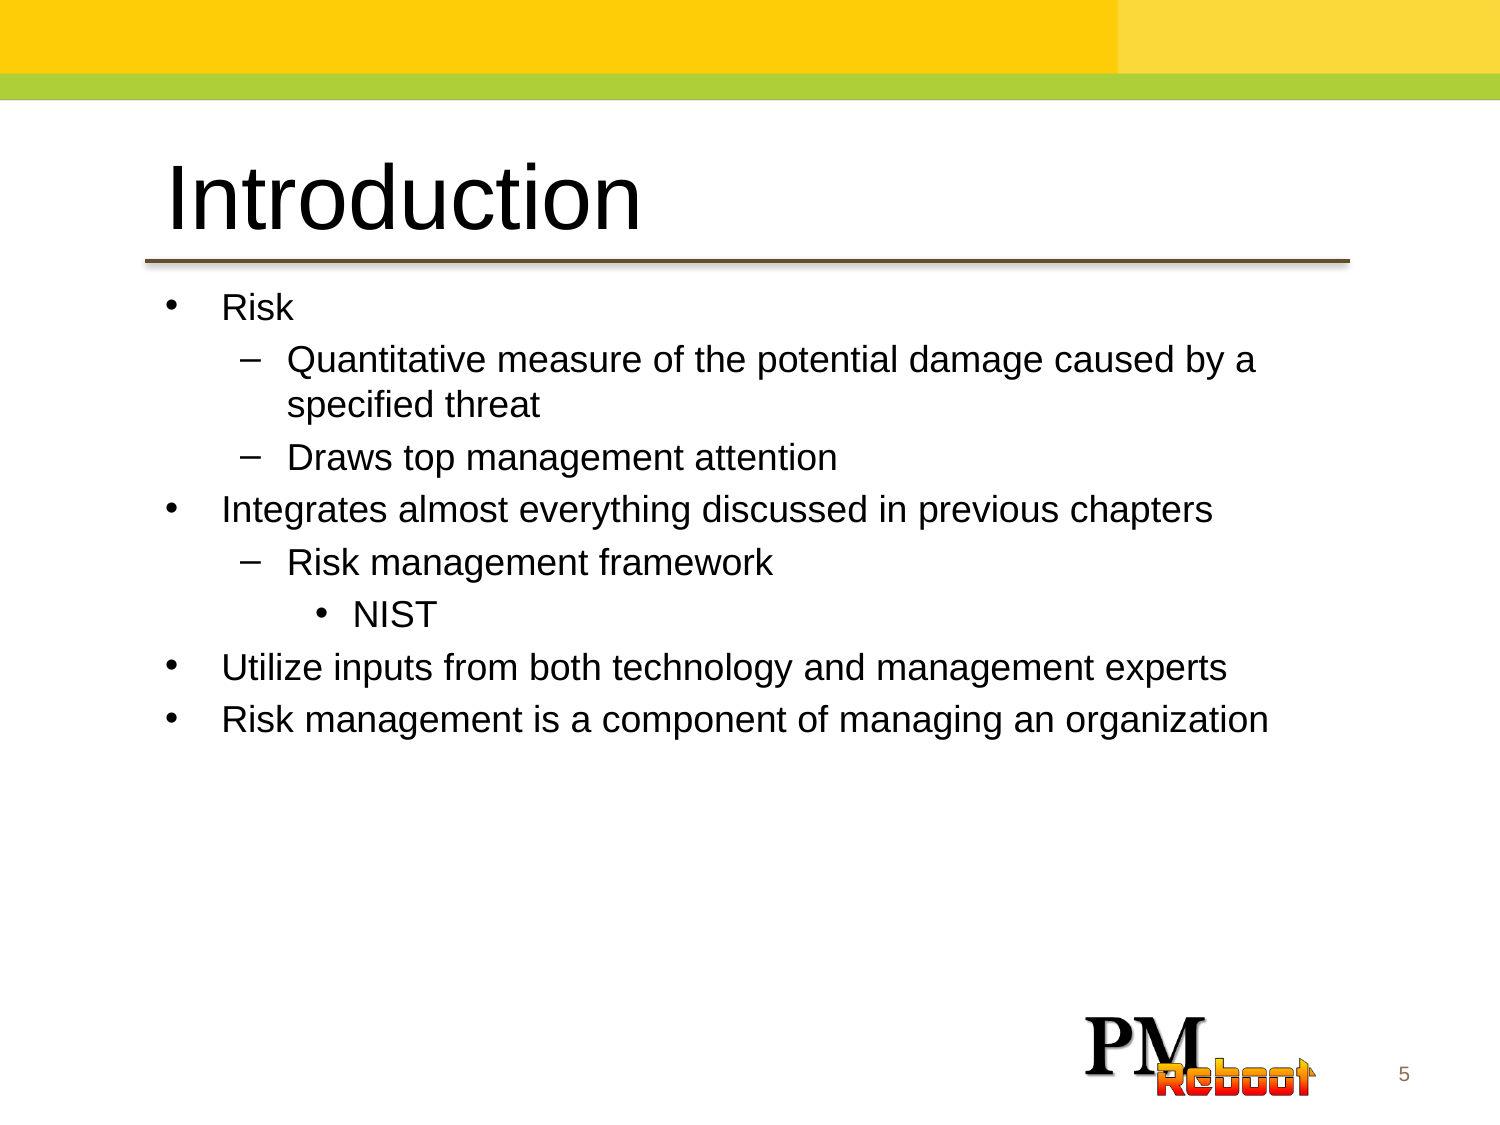

Introduction
Risk
Quantitative measure of the potential damage caused by a specified threat
Draws top management attention
Integrates almost everything discussed in previous chapters
Risk management framework
NIST
Utilize inputs from both technology and management experts
Risk management is a component of managing an organization
5